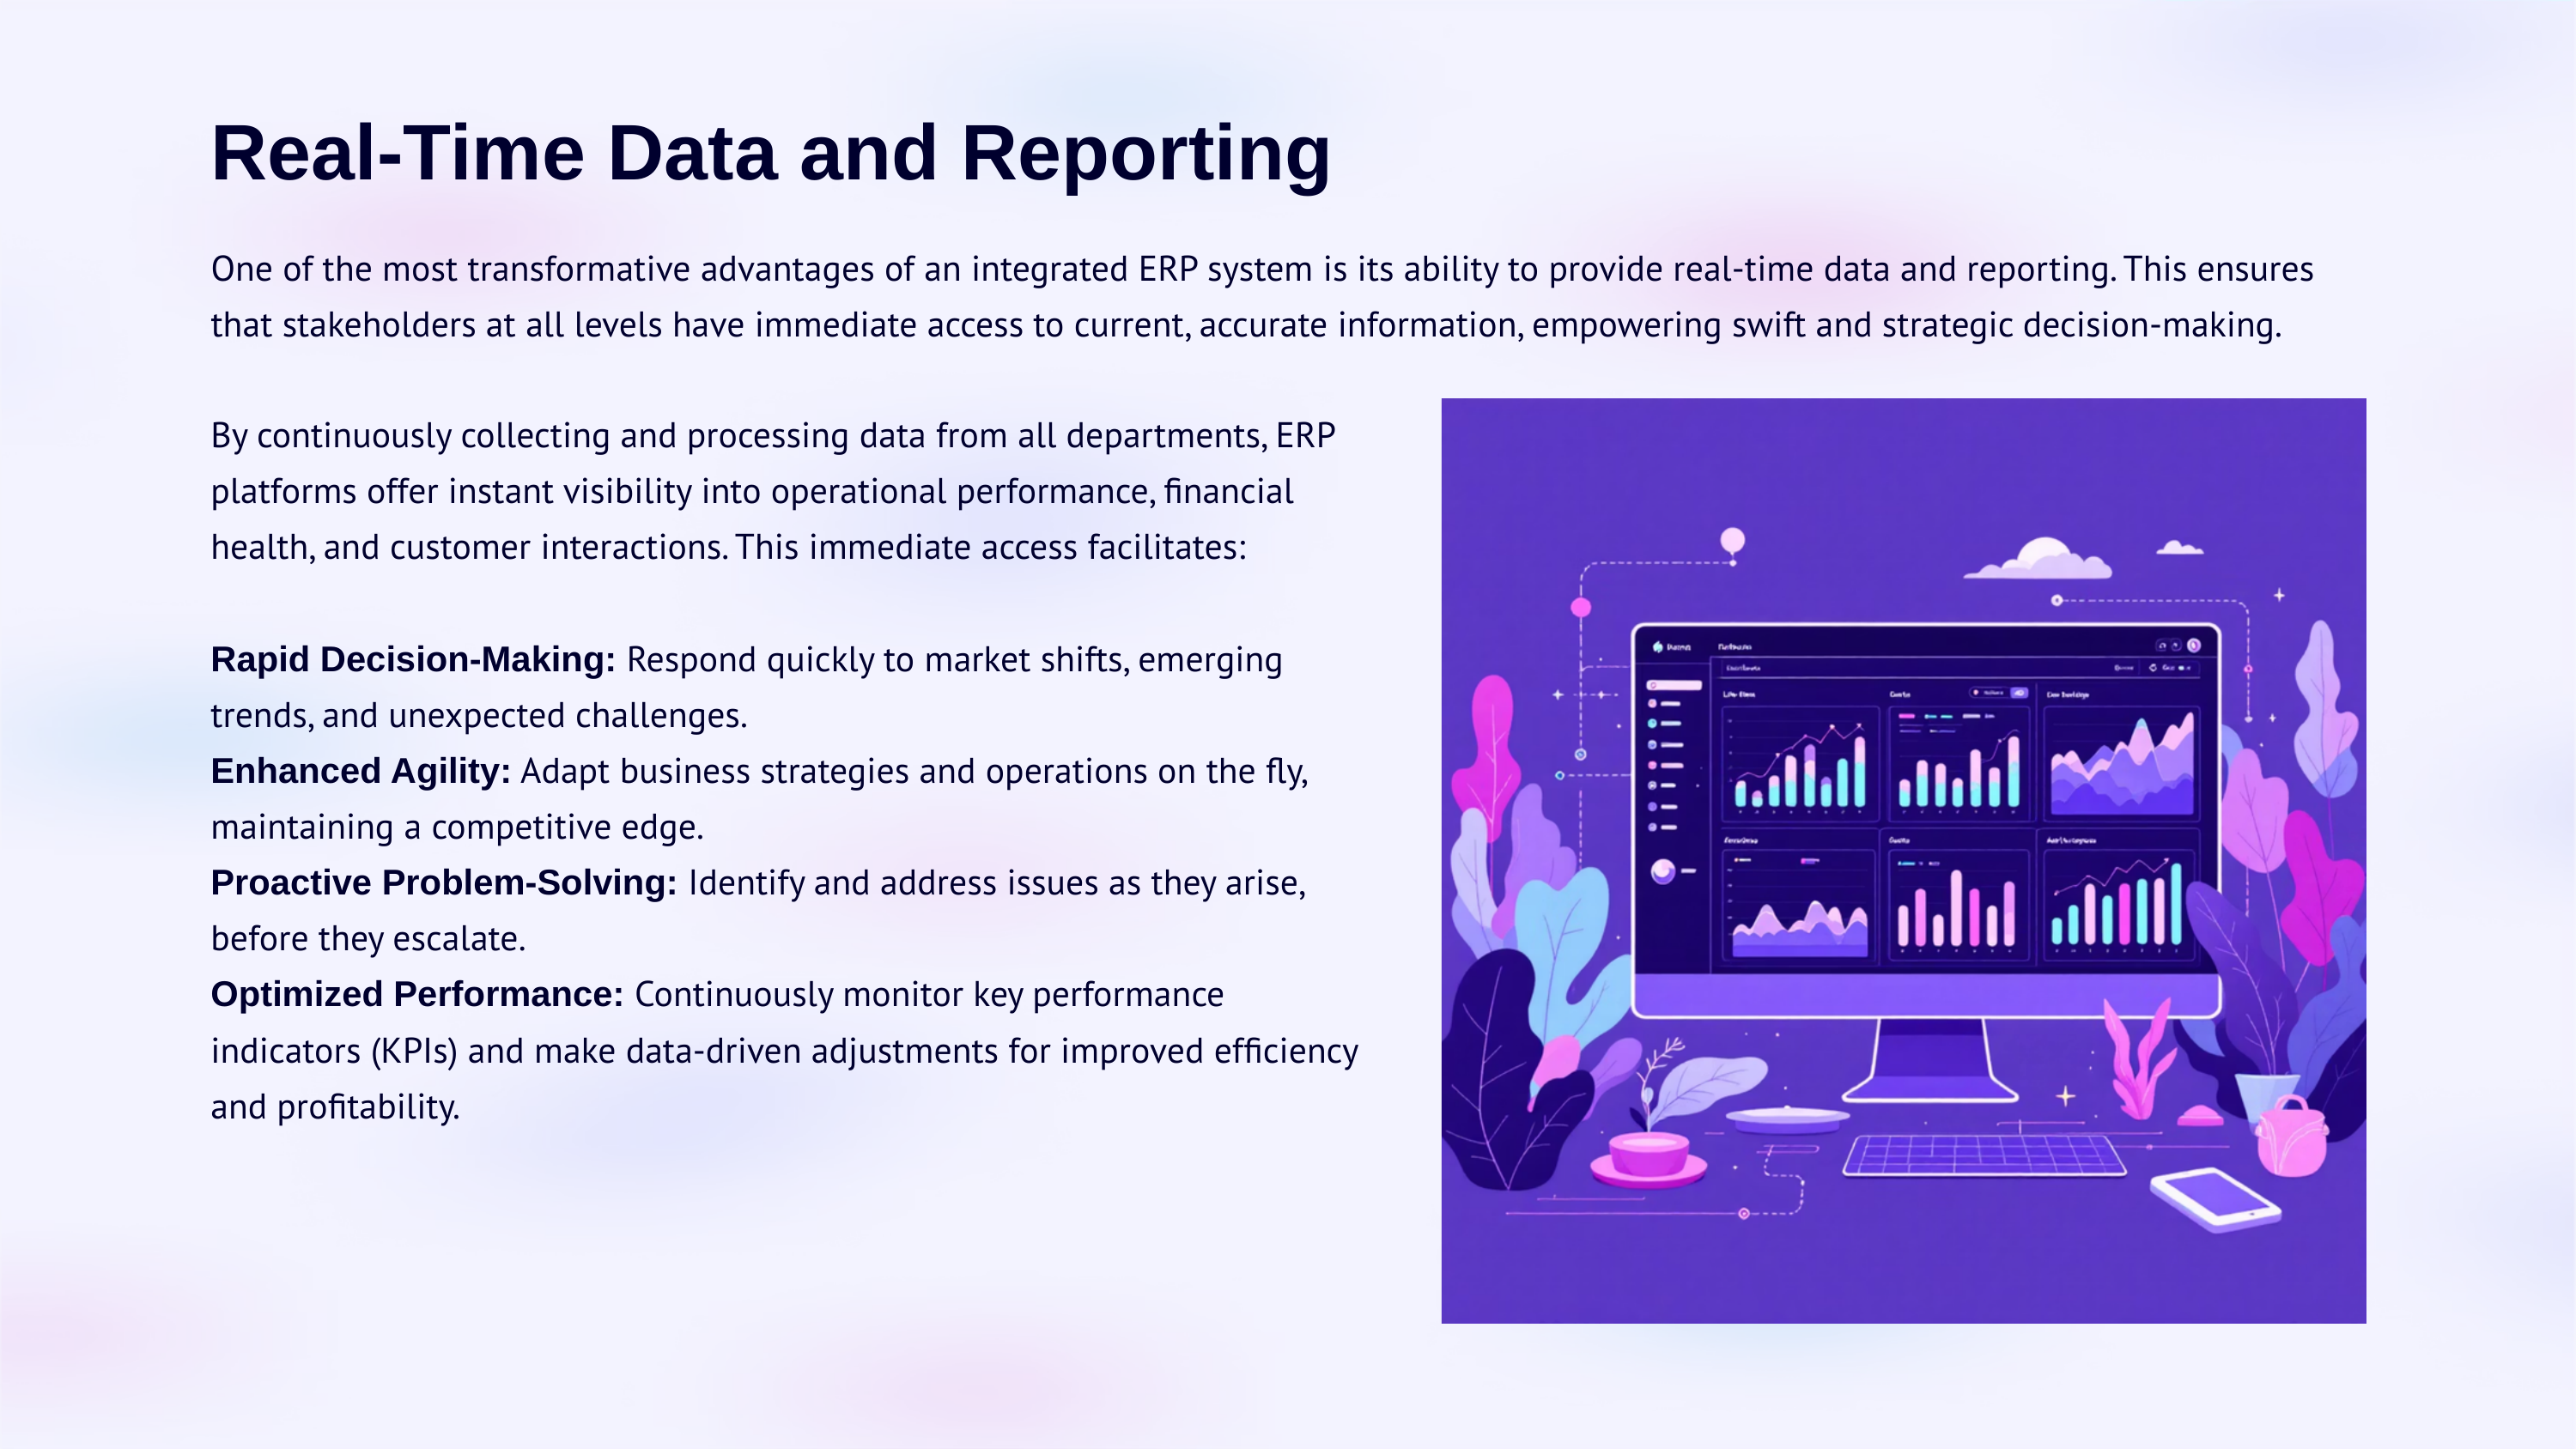

Real-Time Data and Reporting
One of the most transformative advantages of an integrated ERP system is its ability to provide real-time data and reporting. This ensures that stakeholders at all levels have immediate access to current, accurate information, empowering swift and strategic decision-making.
By continuously collecting and processing data from all departments, ERP platforms offer instant visibility into operational performance, financial health, and customer interactions. This immediate access facilitates:

Rapid Decision-Making: Respond quickly to market shifts, emerging trends, and unexpected challenges.
Enhanced Agility: Adapt business strategies and operations on the fly, maintaining a competitive edge.
Proactive Problem-Solving: Identify and address issues as they arise, before they escalate.
Optimized Performance: Continuously monitor key performance indicators (KPIs) and make data-driven adjustments for improved efficiency and profitability.